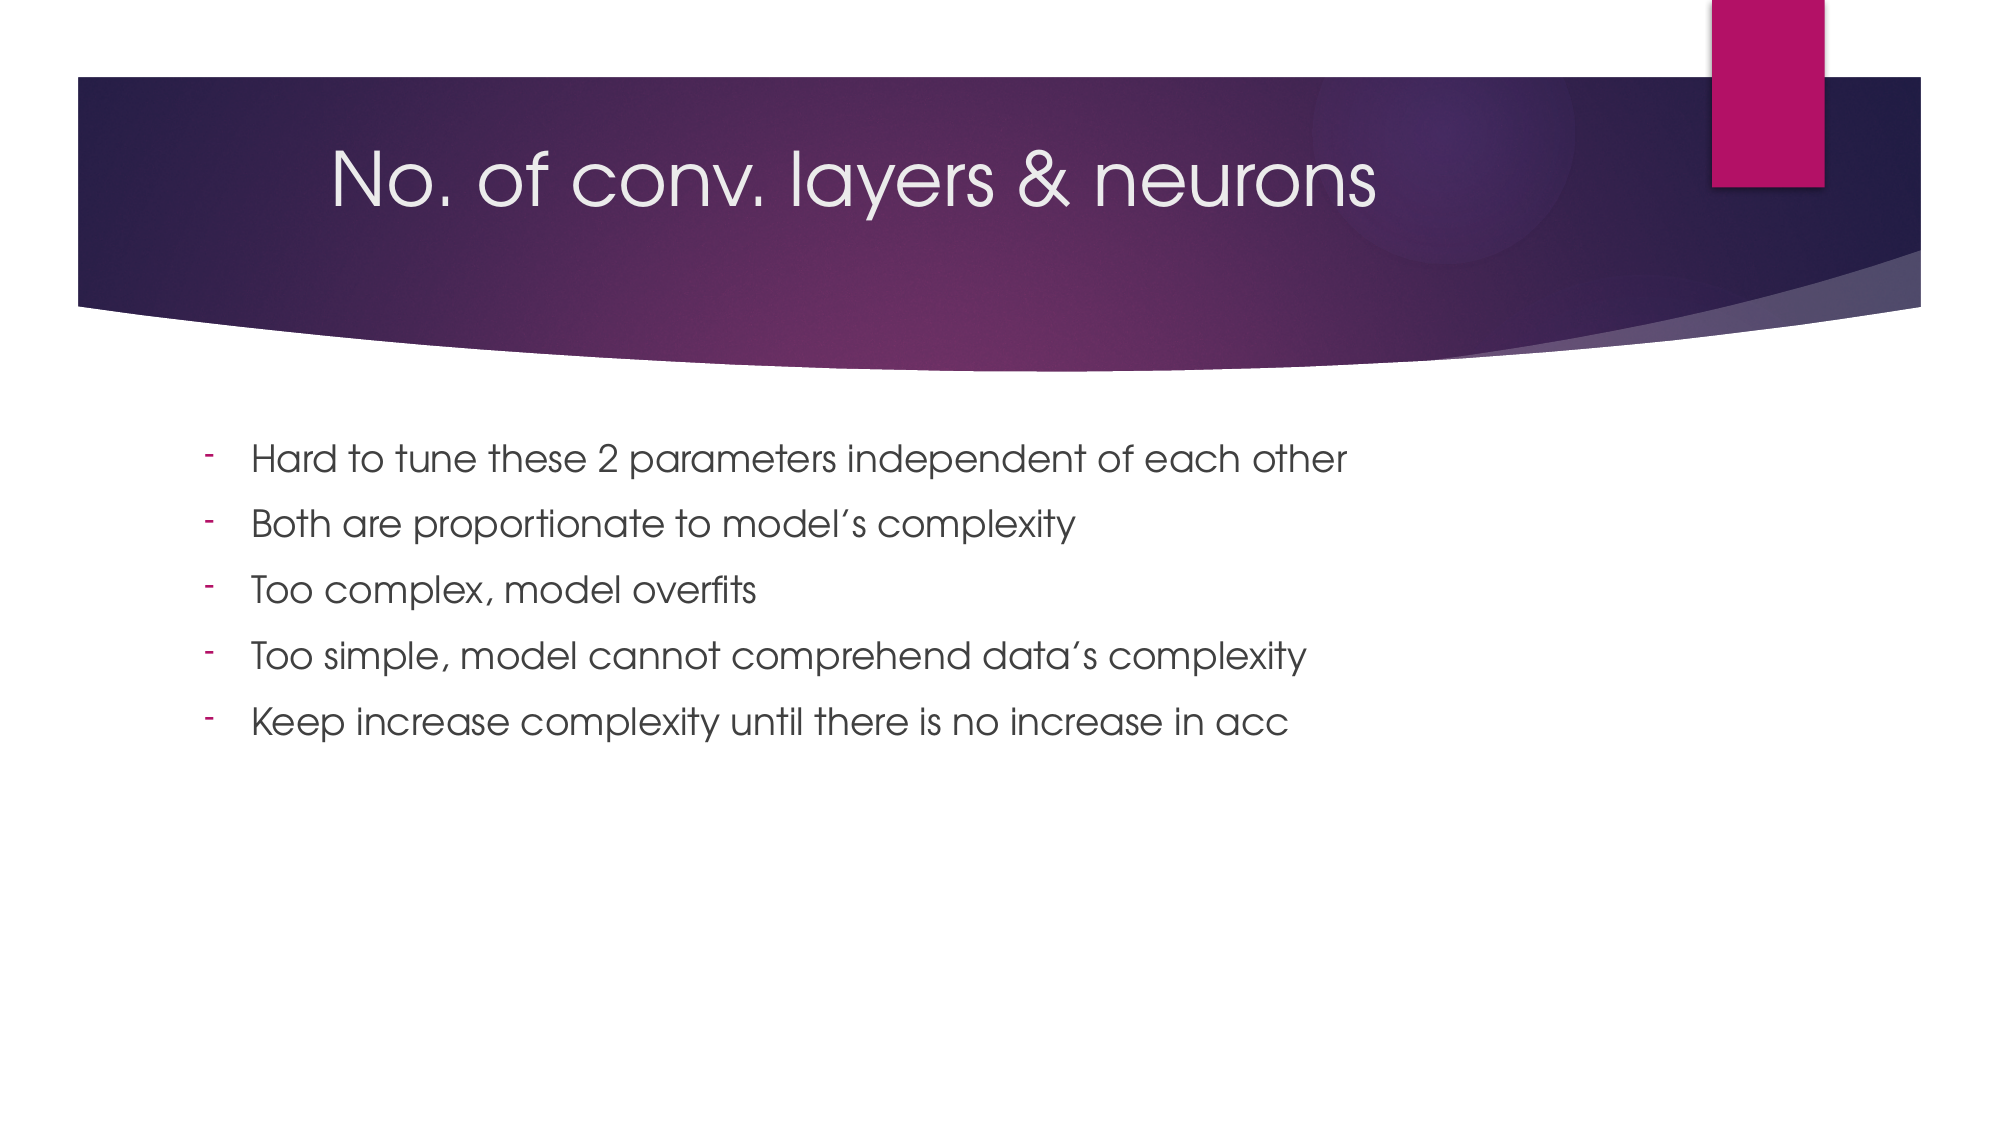

# No. of conv. layers & neurons
Hard to tune these 2 parameters independent of each other
Both are proportionate to model’s complexity
Too complex, model overfits
Too simple, model cannot comprehend data’s complexity
Keep increase complexity until there is no increase in acc